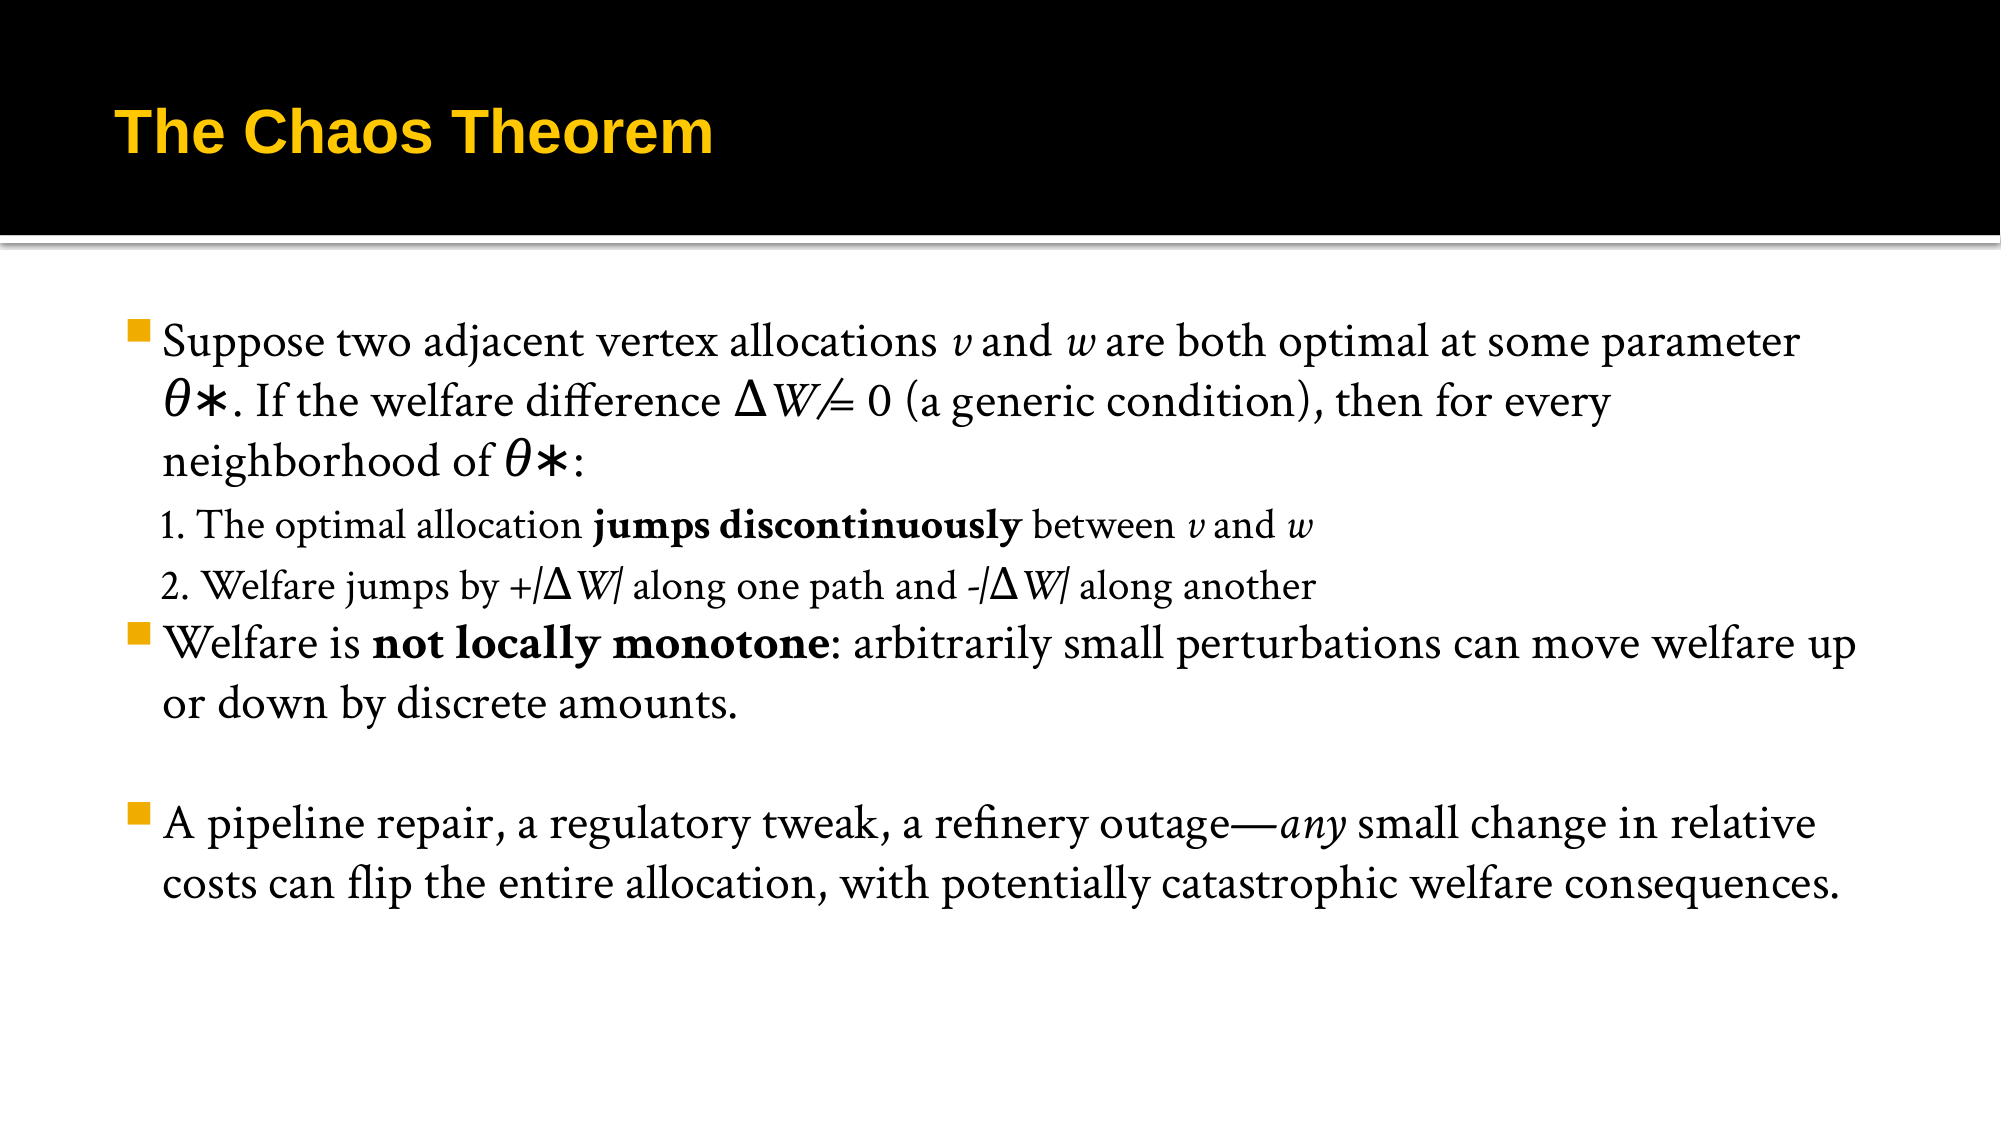

# The Chaos Theorem
Suppose two adjacent vertex allocations v and w are both optimal at some parameter θ∗. If the welfare difference ∆W ̸= 0 (a generic condition), then for every neighborhood of θ∗:
1. The optimal allocation jumps discontinuously between v and w
2. Welfare jumps by +|∆W| along one path and -|∆W| along another
Welfare is not locally monotone: arbitrarily small perturbations can move welfare up or down by discrete amounts.

A pipeline repair, a regulatory tweak, a refinery outage—any small change in relative costs can flip the entire allocation, with potentially catastrophic welfare consequences.